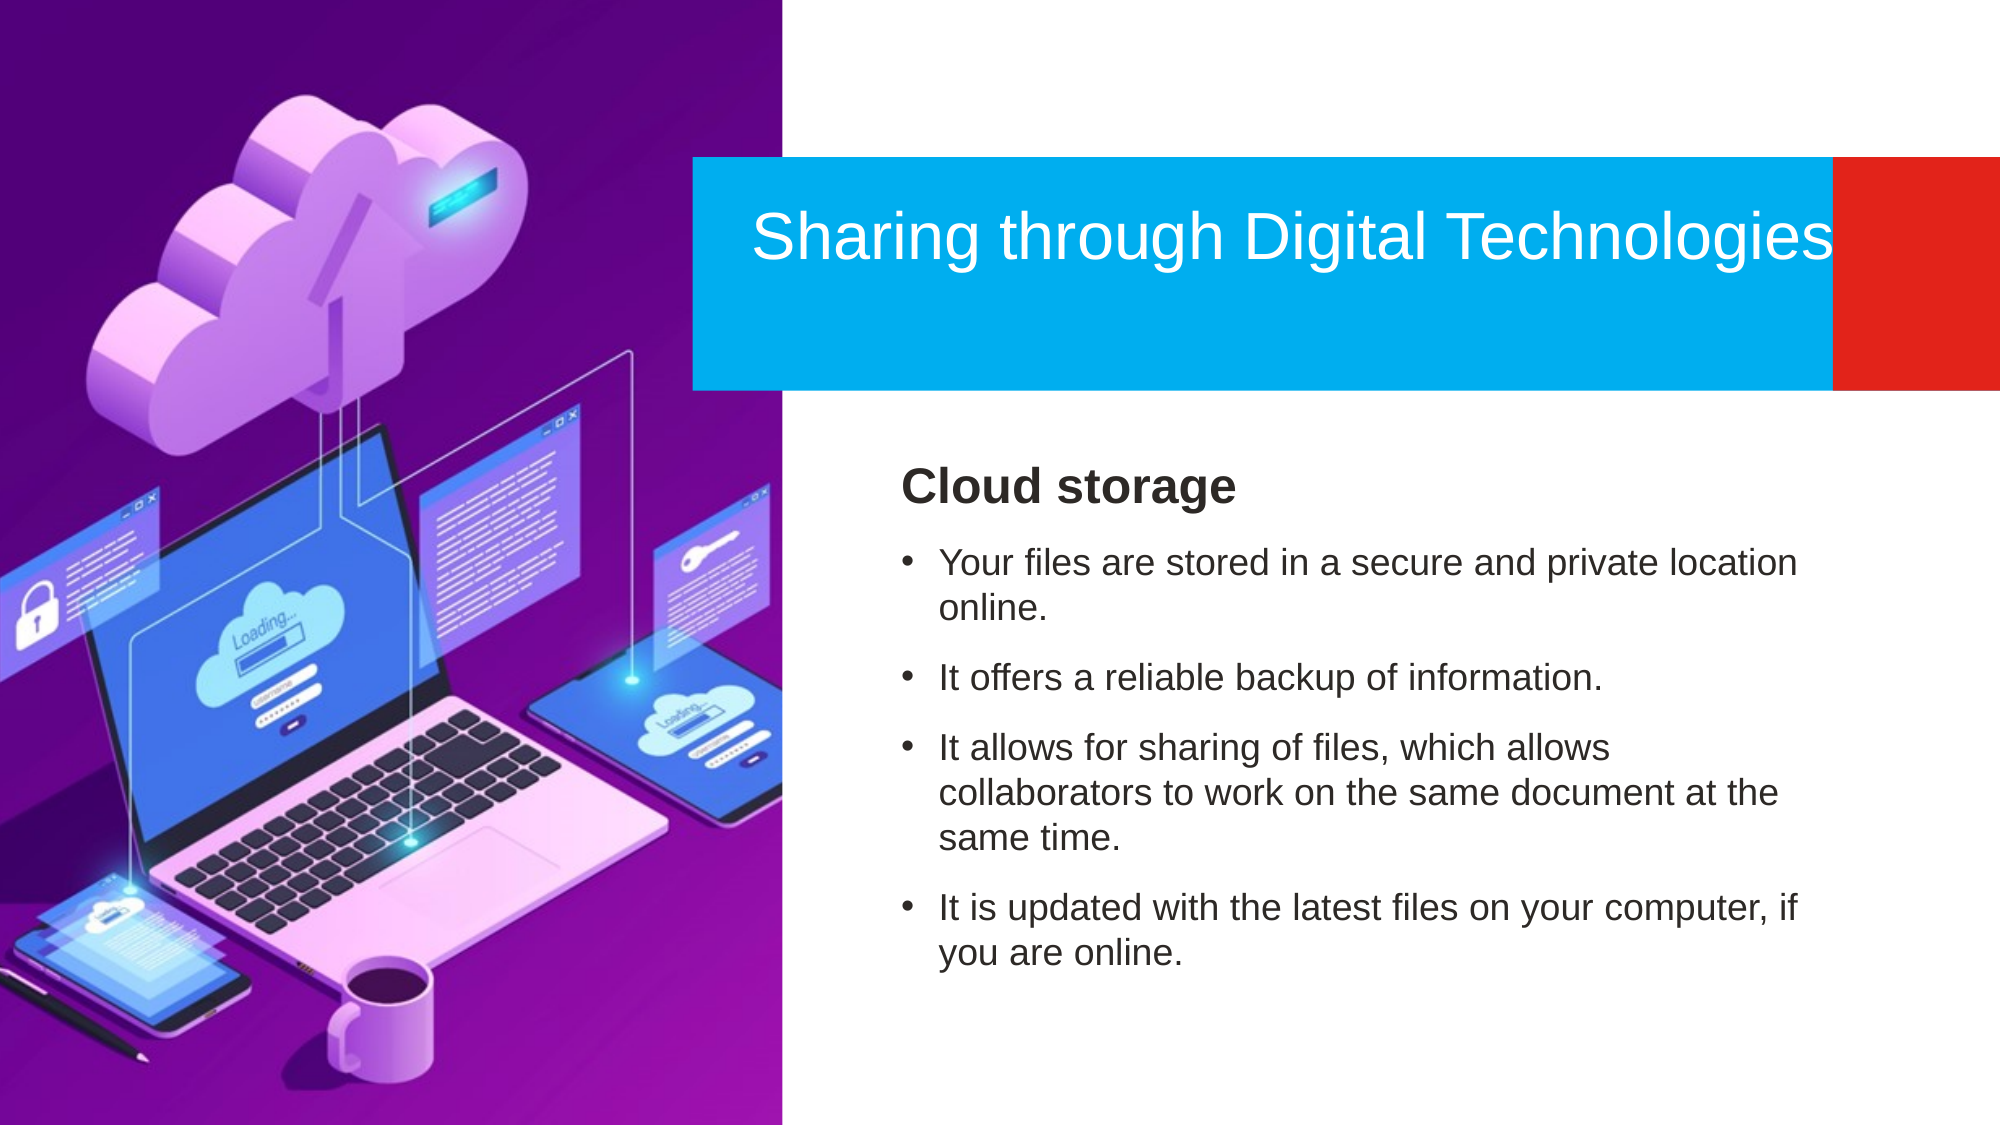

Sharing through Digital Technologies
Cloud storage
Your files are stored in a secure and private location online.
It offers a reliable backup of information.
It allows for sharing of files, which allows collaborators to work on the same document at the same time.
It is updated with the latest files on your computer, if you are online.